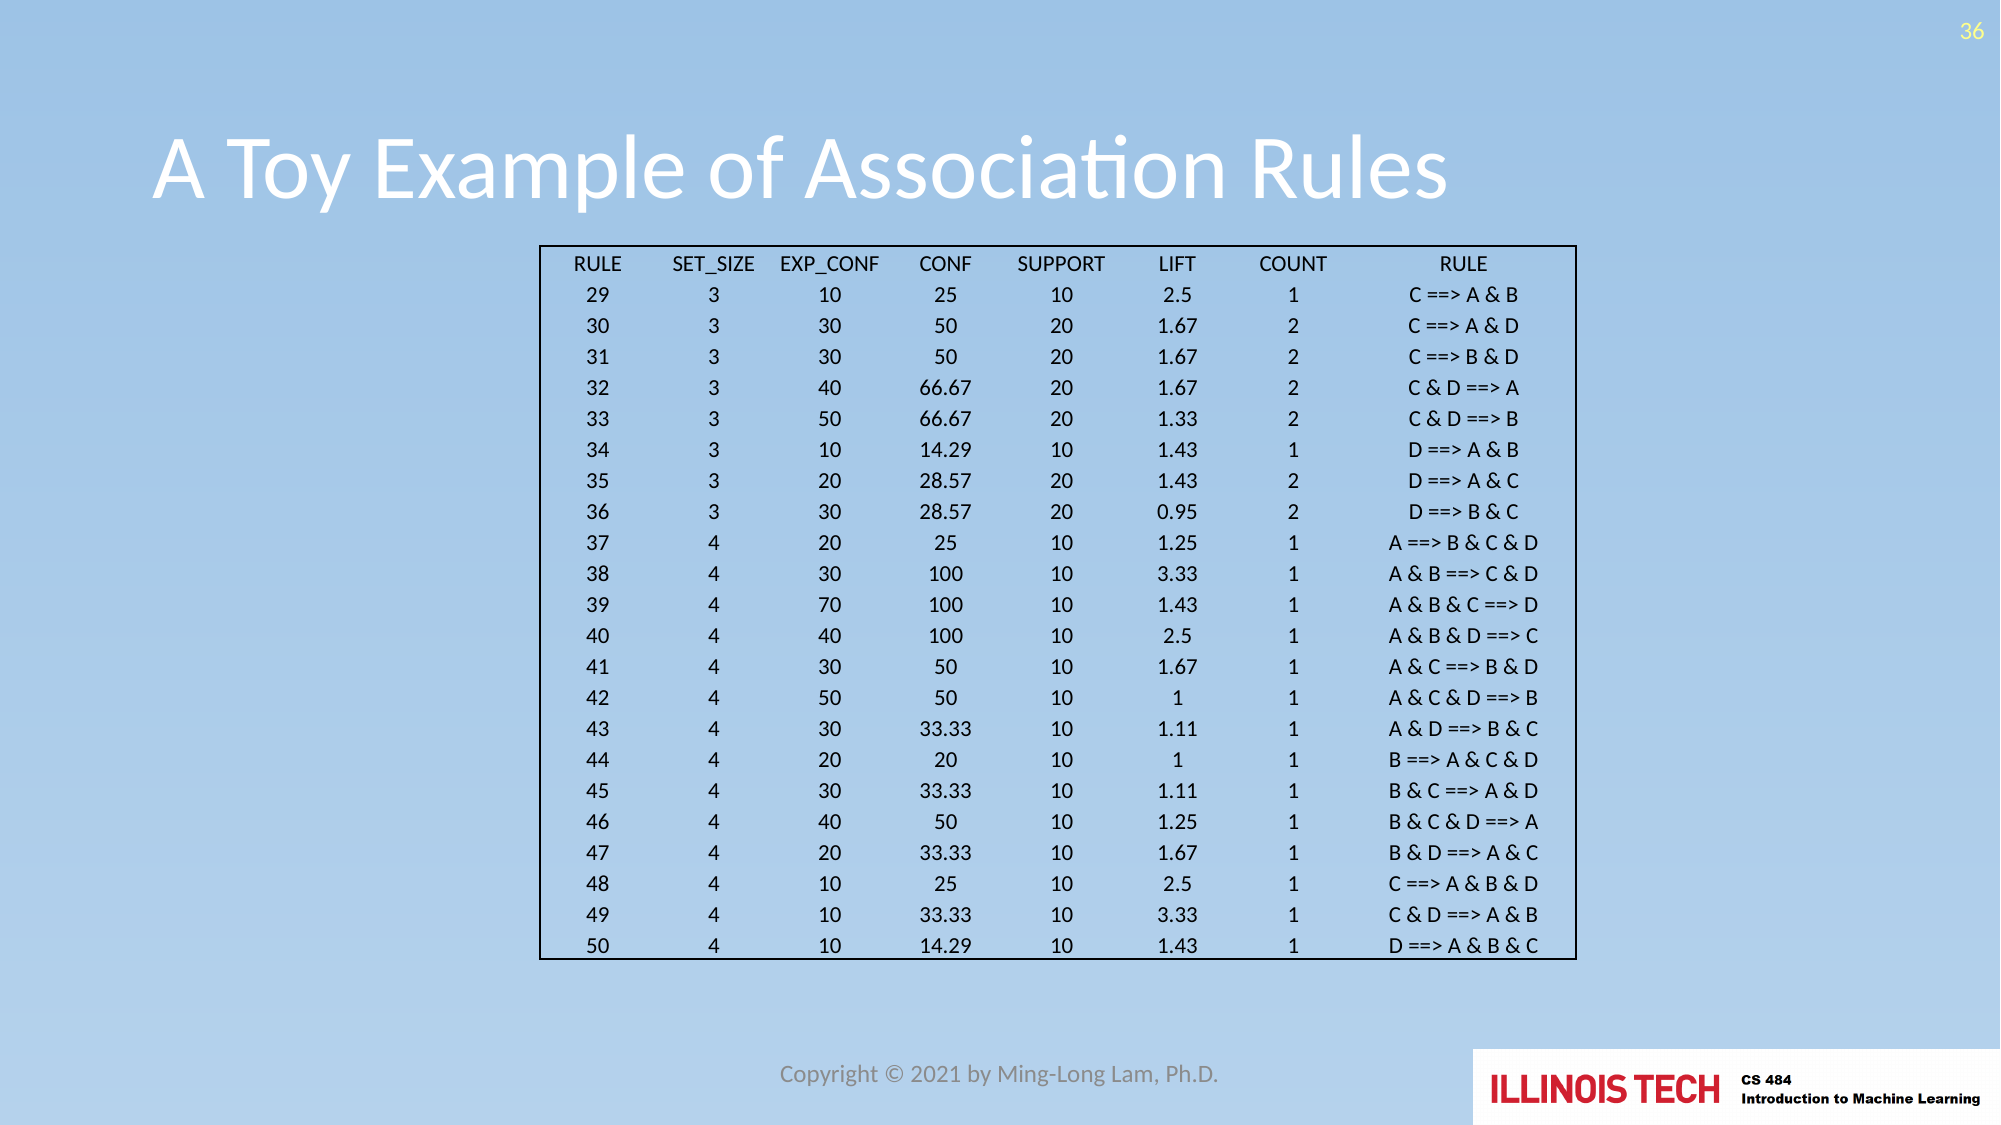

36
# A Toy Example of Association Rules
| RULE | SET\_SIZE | EXP\_CONF | CONF | SUPPORT | LIFT | COUNT | RULE |
| --- | --- | --- | --- | --- | --- | --- | --- |
| 29 | 3 | 10 | 25 | 10 | 2.5 | 1 | C ==> A & B |
| 30 | 3 | 30 | 50 | 20 | 1.67 | 2 | C ==> A & D |
| 31 | 3 | 30 | 50 | 20 | 1.67 | 2 | C ==> B & D |
| 32 | 3 | 40 | 66.67 | 20 | 1.67 | 2 | C & D ==> A |
| 33 | 3 | 50 | 66.67 | 20 | 1.33 | 2 | C & D ==> B |
| 34 | 3 | 10 | 14.29 | 10 | 1.43 | 1 | D ==> A & B |
| 35 | 3 | 20 | 28.57 | 20 | 1.43 | 2 | D ==> A & C |
| 36 | 3 | 30 | 28.57 | 20 | 0.95 | 2 | D ==> B & C |
| 37 | 4 | 20 | 25 | 10 | 1.25 | 1 | A ==> B & C & D |
| 38 | 4 | 30 | 100 | 10 | 3.33 | 1 | A & B ==> C & D |
| 39 | 4 | 70 | 100 | 10 | 1.43 | 1 | A & B & C ==> D |
| 40 | 4 | 40 | 100 | 10 | 2.5 | 1 | A & B & D ==> C |
| 41 | 4 | 30 | 50 | 10 | 1.67 | 1 | A & C ==> B & D |
| 42 | 4 | 50 | 50 | 10 | 1 | 1 | A & C & D ==> B |
| 43 | 4 | 30 | 33.33 | 10 | 1.11 | 1 | A & D ==> B & C |
| 44 | 4 | 20 | 20 | 10 | 1 | 1 | B ==> A & C & D |
| 45 | 4 | 30 | 33.33 | 10 | 1.11 | 1 | B & C ==> A & D |
| 46 | 4 | 40 | 50 | 10 | 1.25 | 1 | B & C & D ==> A |
| 47 | 4 | 20 | 33.33 | 10 | 1.67 | 1 | B & D ==> A & C |
| 48 | 4 | 10 | 25 | 10 | 2.5 | 1 | C ==> A & B & D |
| 49 | 4 | 10 | 33.33 | 10 | 3.33 | 1 | C & D ==> A & B |
| 50 | 4 | 10 | 14.29 | 10 | 1.43 | 1 | D ==> A & B & C |
Copyright © 2021 by Ming-Long Lam, Ph.D.